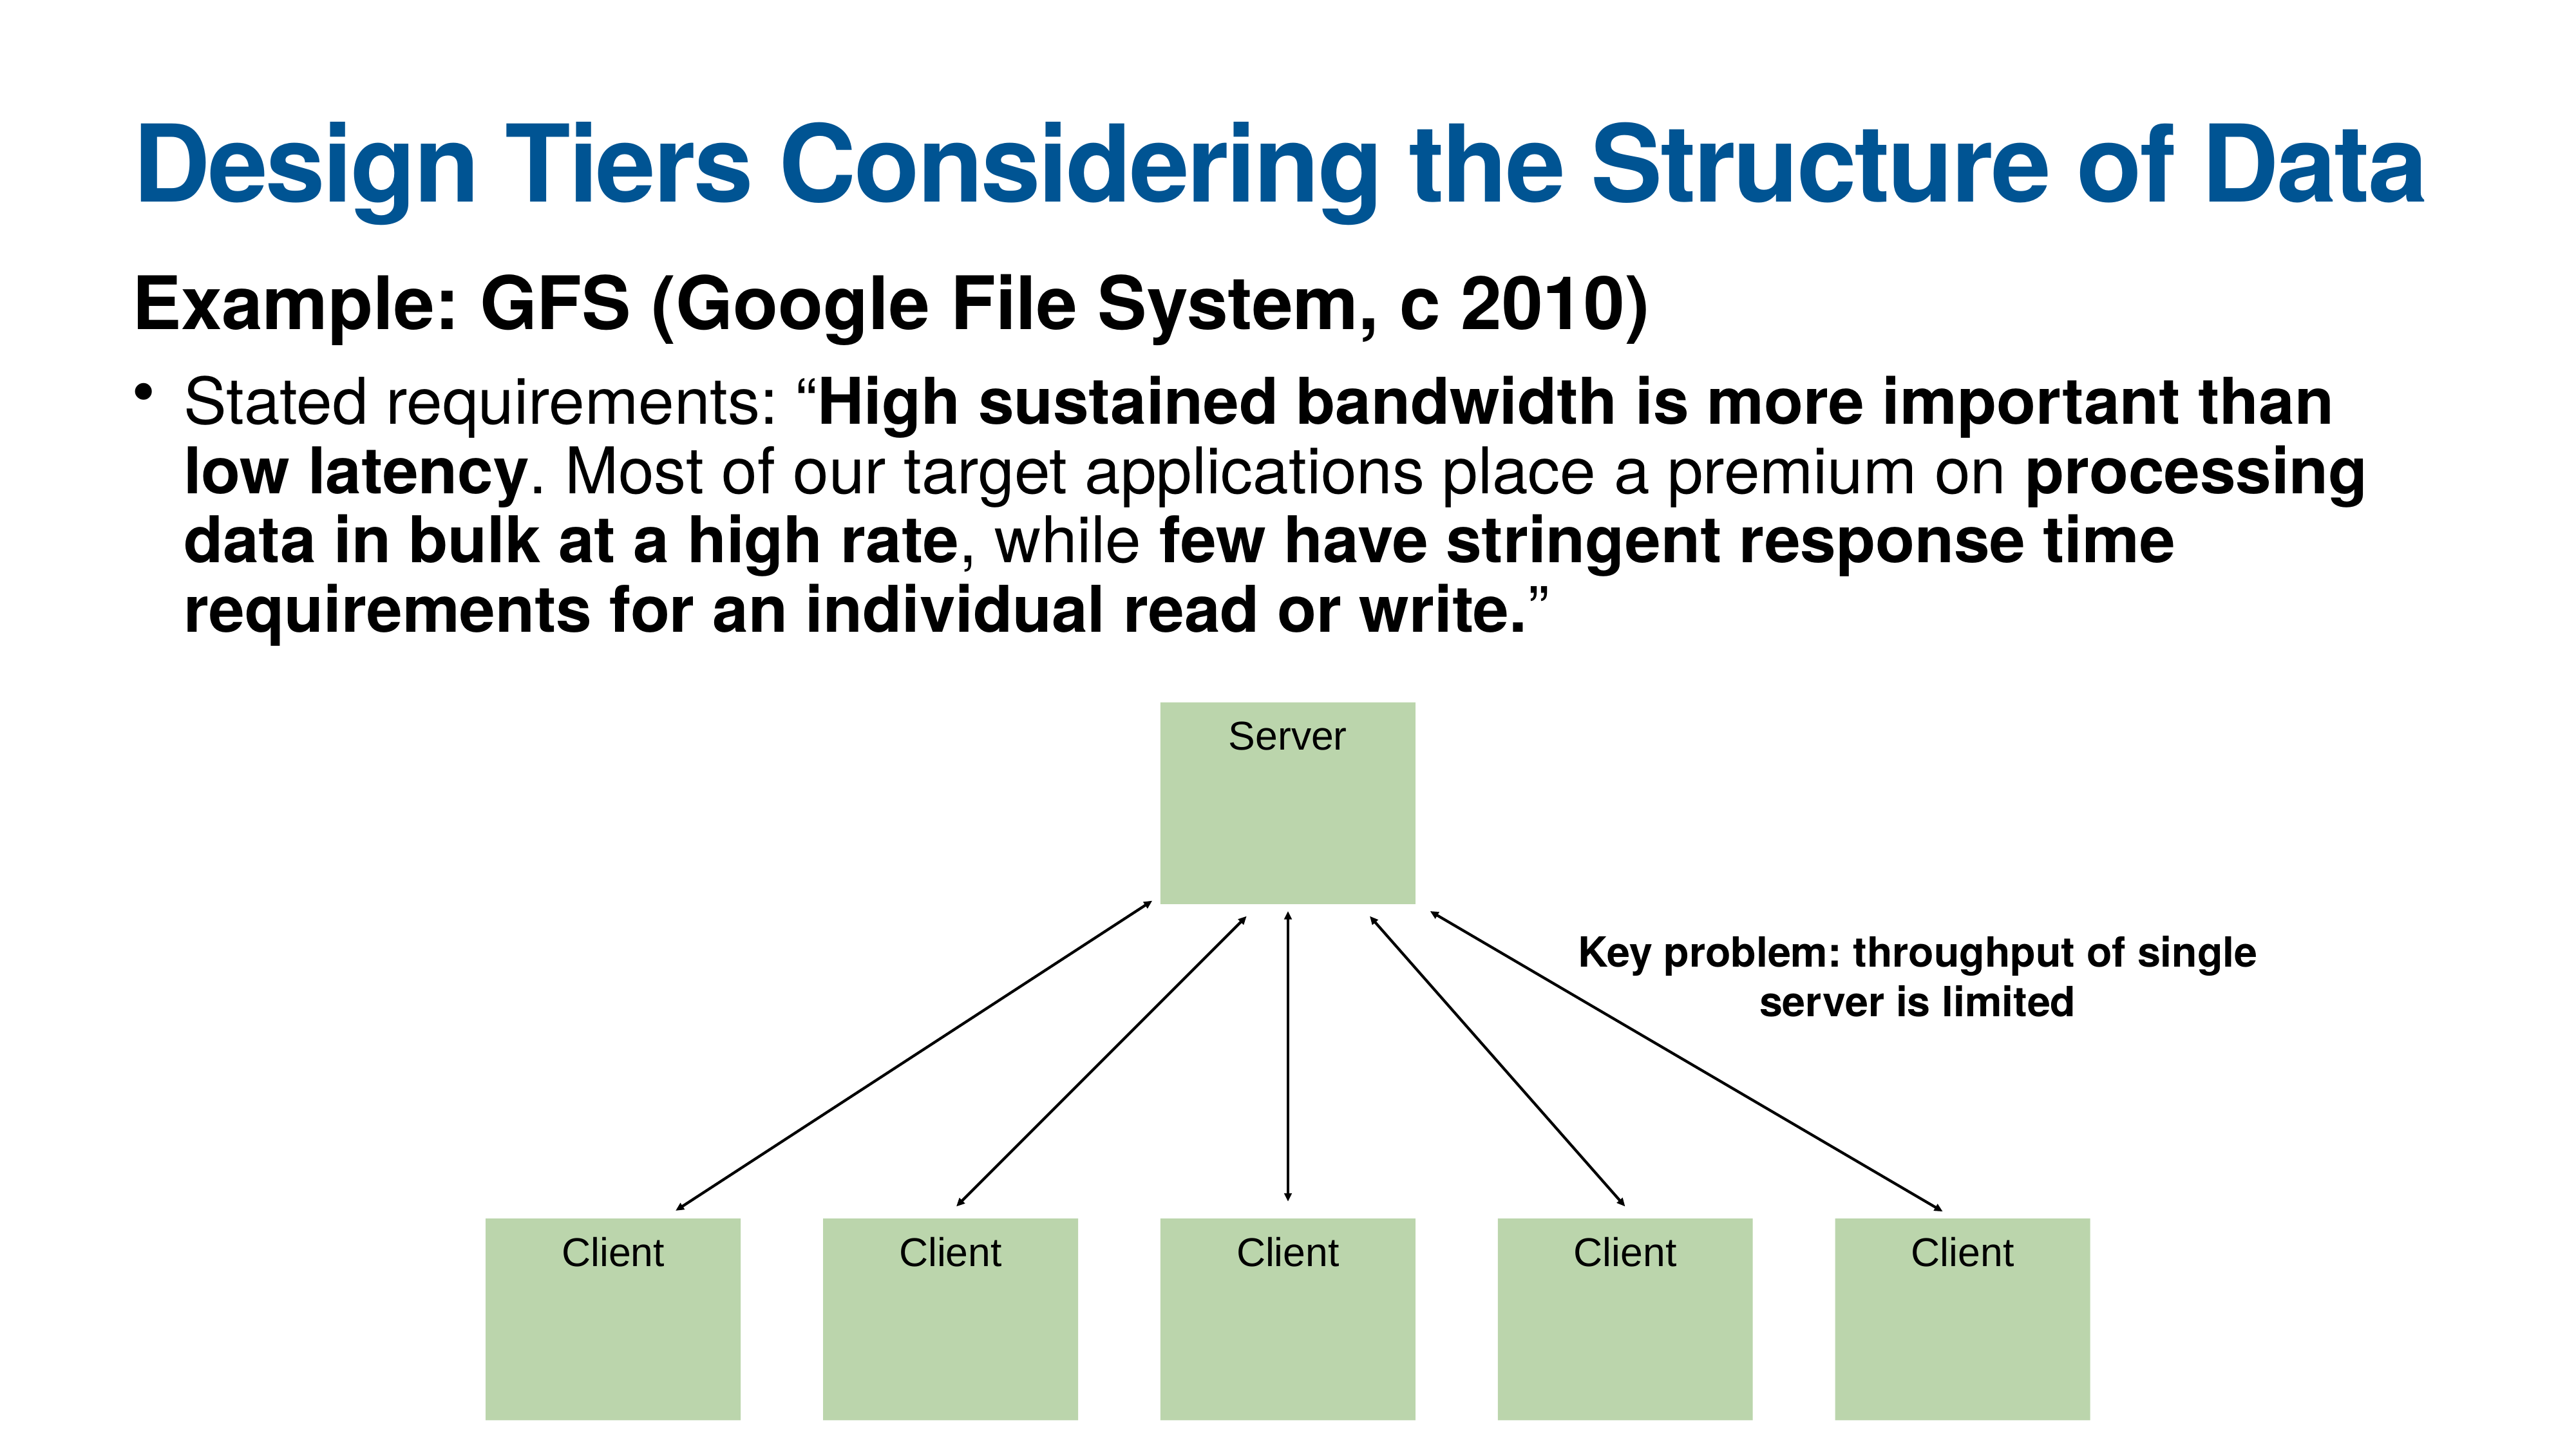

# Design Tiers Considering the Structure of Data
Example: GFS (Google File System, c 2010)
Stated requirements: “High sustained bandwidth is more important than low latency. Most of our target applications place a premium on processing data in bulk at a high rate, while few have stringent response time requirements for an individual read or write.”
Server

Key problem: throughput of single server is limited
Client
Client
Client
Client
Client